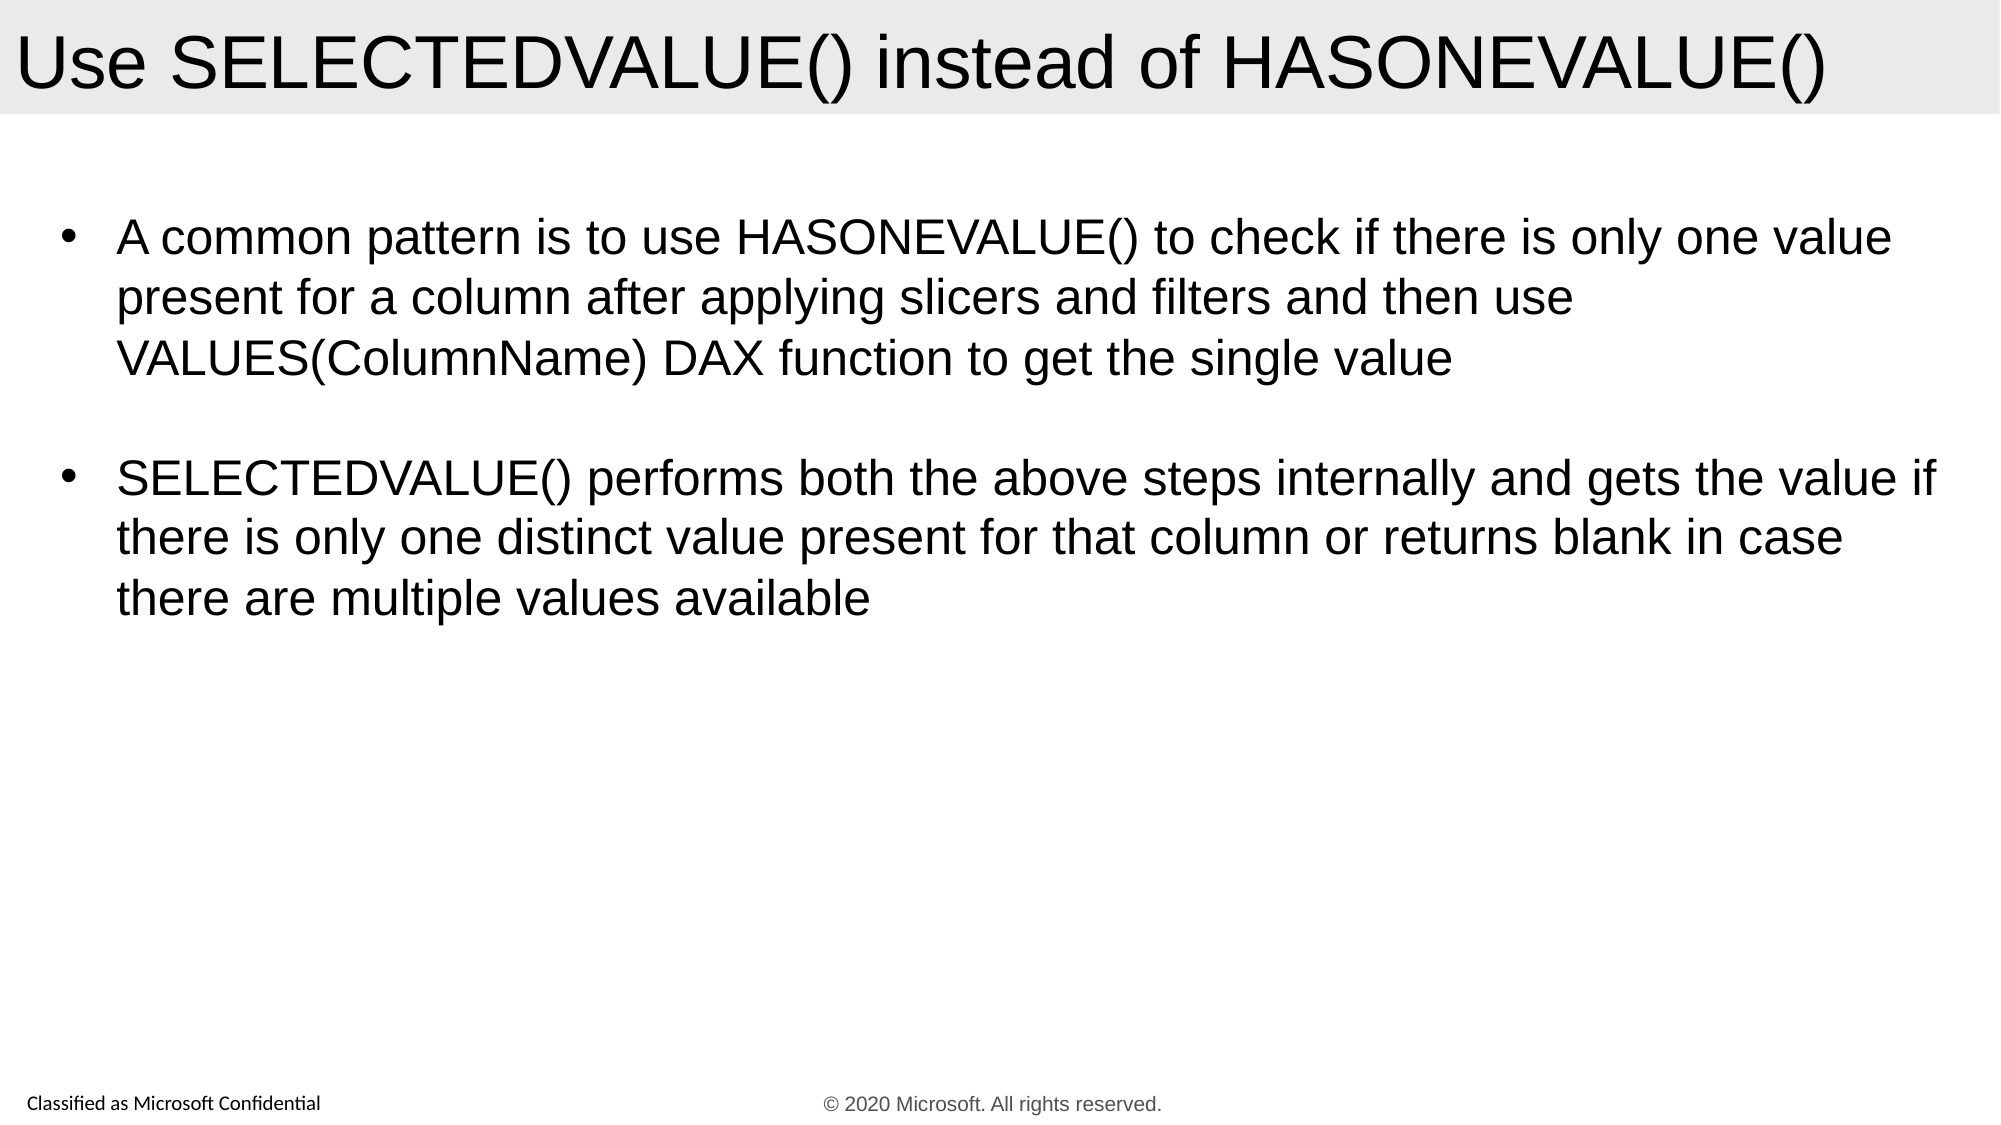

Use SELECTEDVALUE() instead of HASONEVALUE()

A common pattern is to use HASONEVALUE() to check if there is only one value present for a column after applying slicers and filters and then use VALUES(ColumnName) DAX function to get the single value

SELECTEDVALUE() performs both the above steps internally and gets the value if there is only one distinct value present for that column or returns blank in case there are multiple values available

© 2020 Microsoft. All rights reserved.